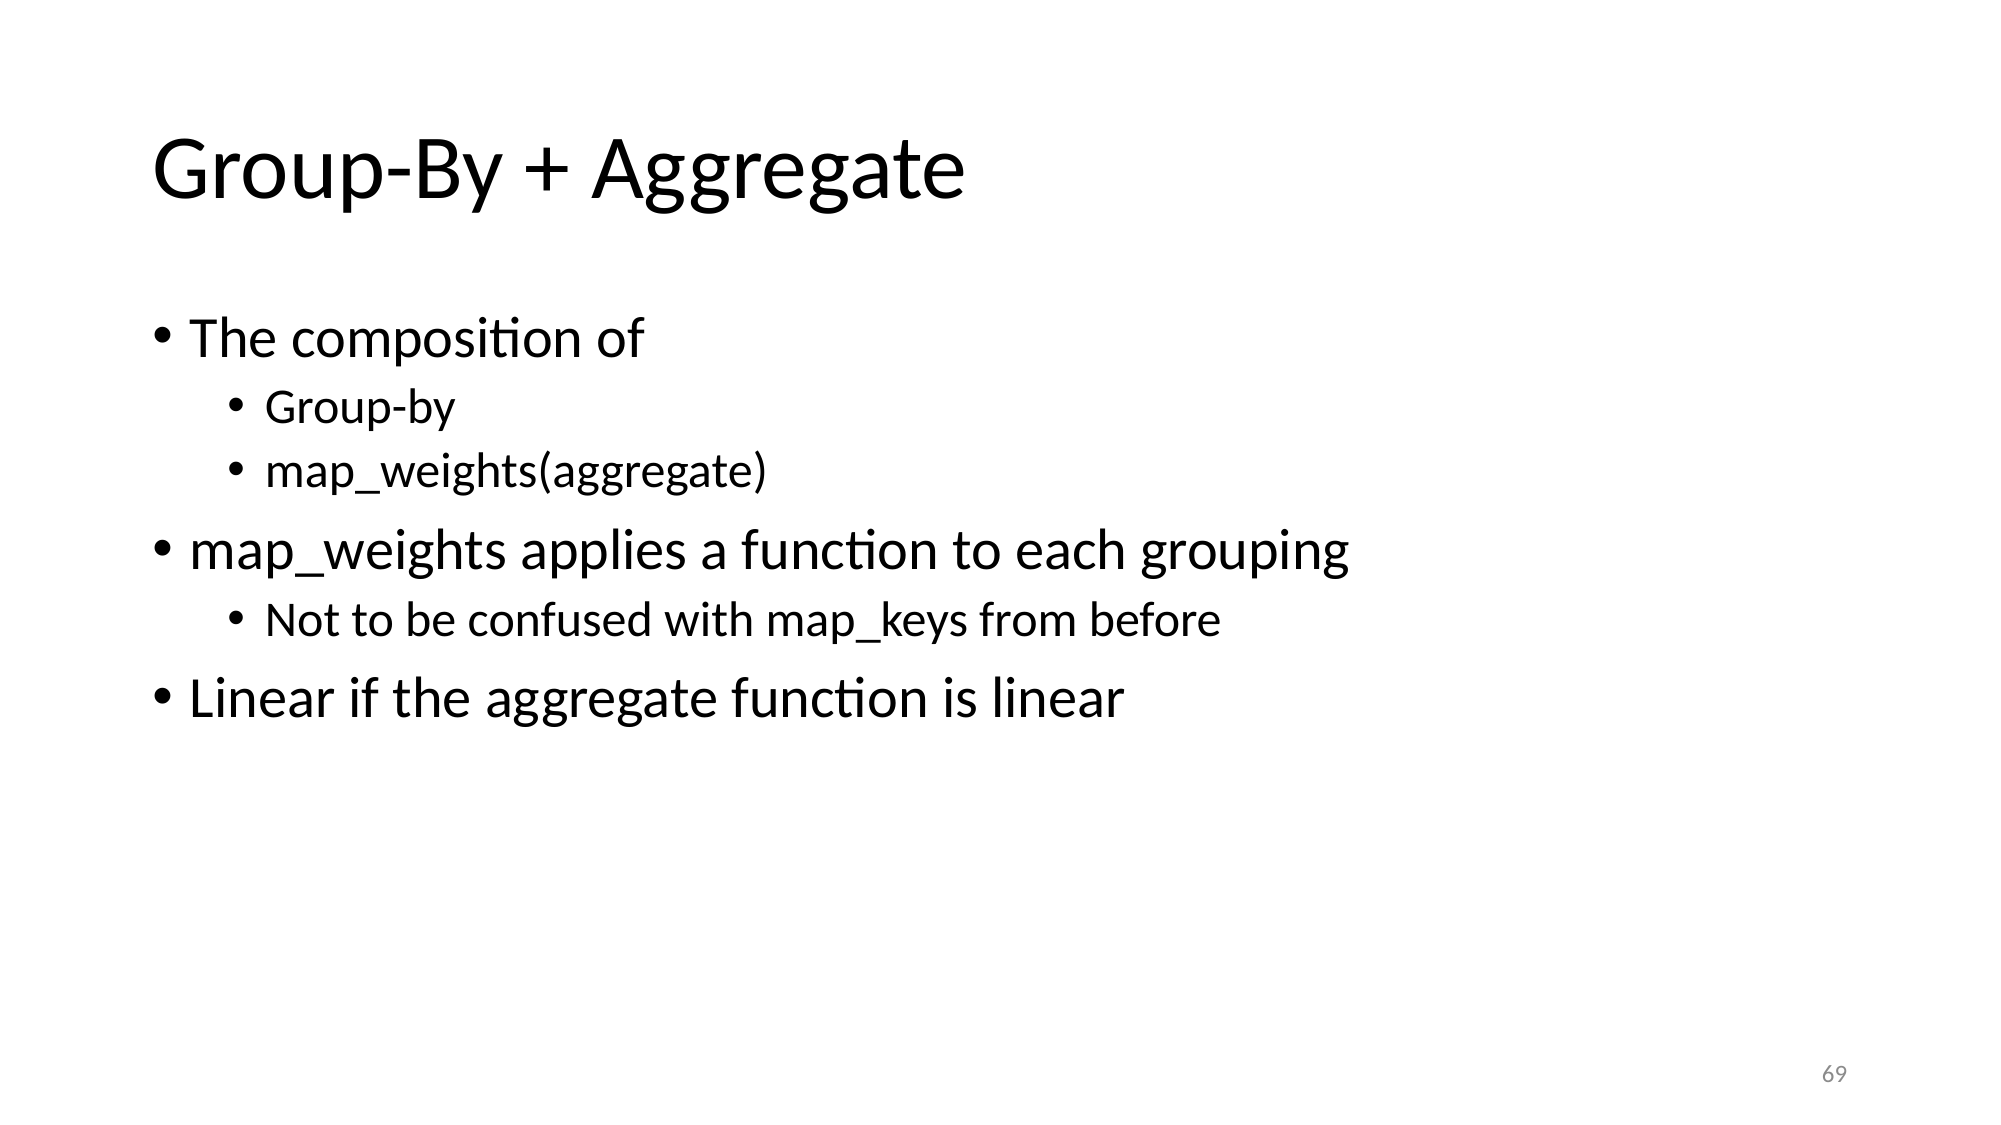

# Group-By + Aggregate
The composition of
Group-by
map_weights(aggregate)
map_weights applies a function to each grouping
Not to be confused with map_keys from before
Linear if the aggregate function is linear

69